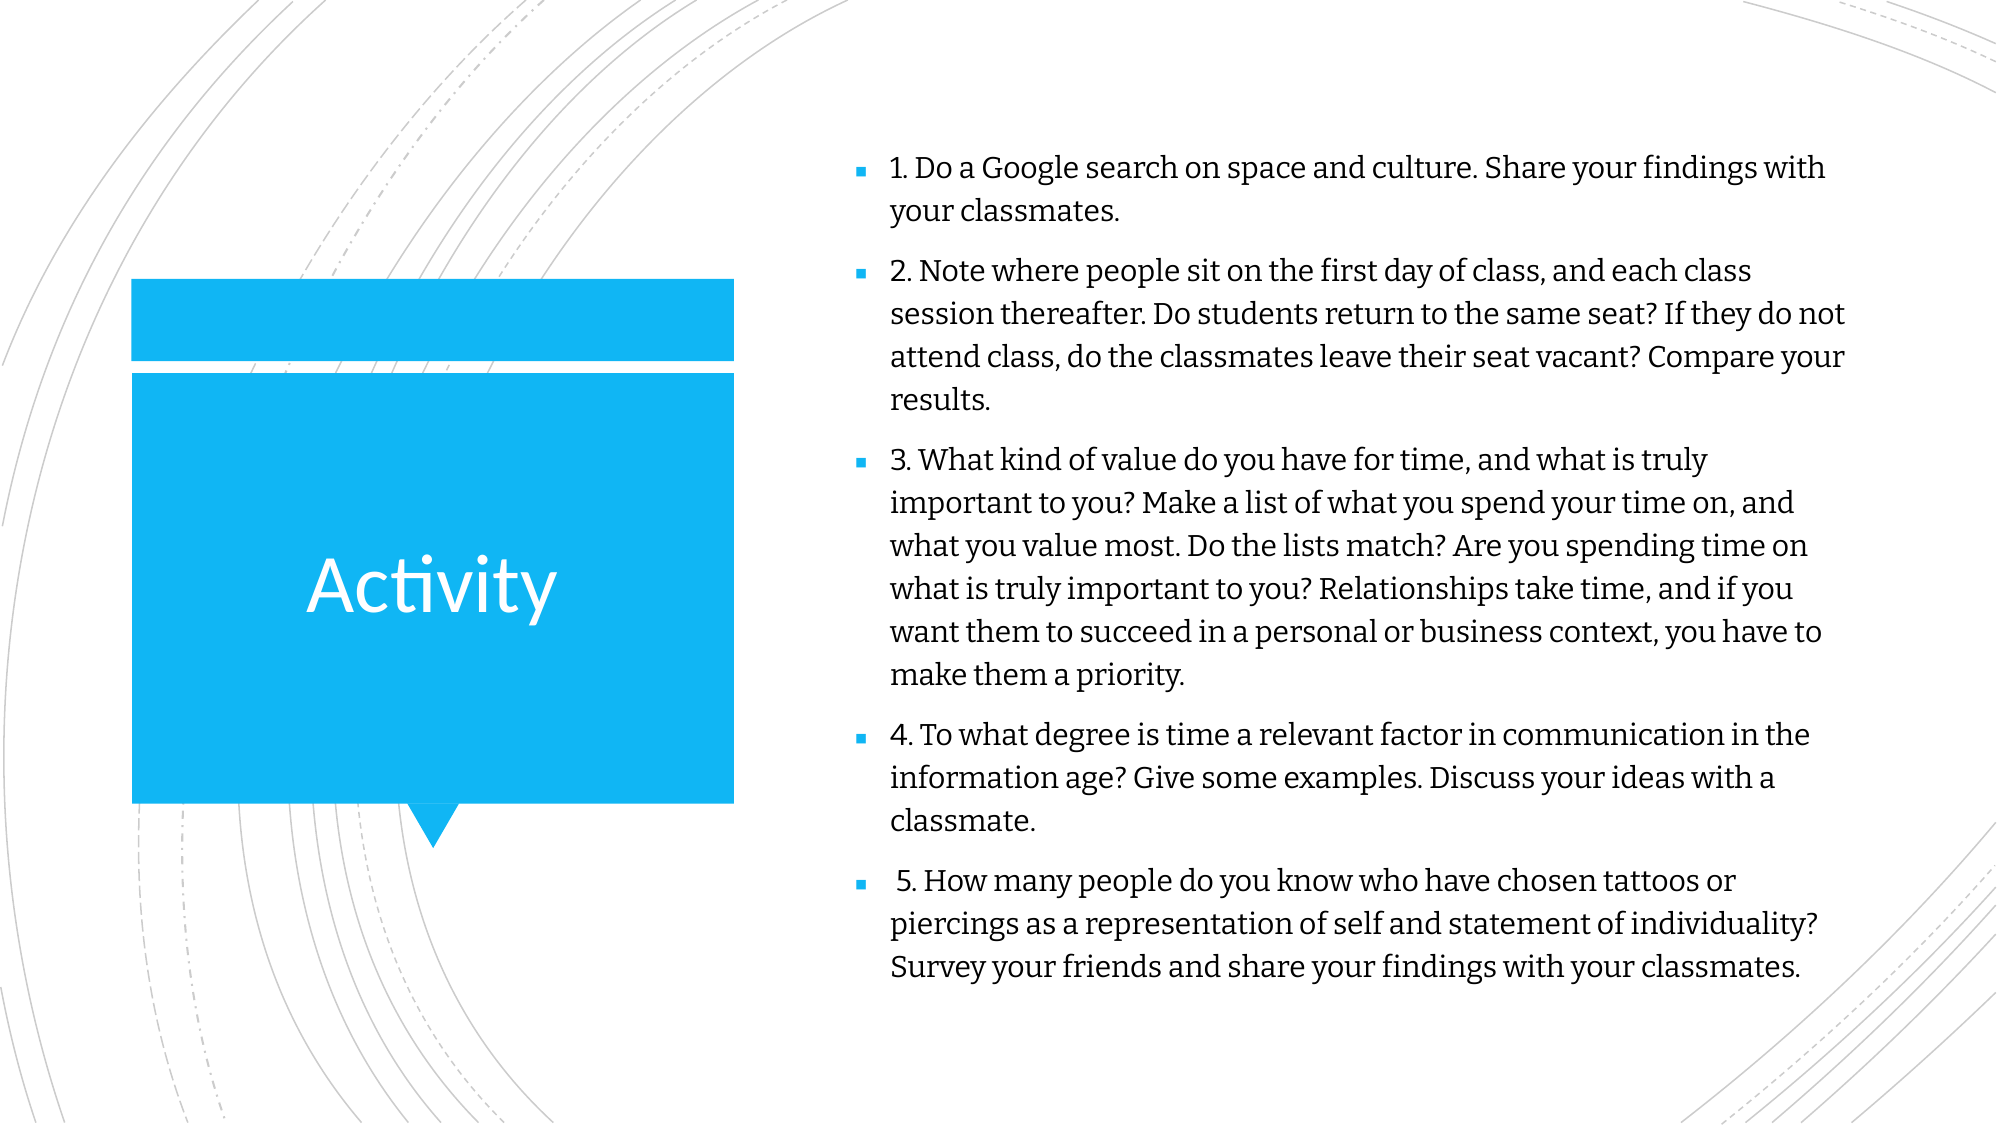

1. Do a Google search on space and culture. Share your findings with your classmates.
2. Note where people sit on the first day of class, and each class session thereafter. Do students return to the same seat? If they do not attend class, do the classmates leave their seat vacant? Compare your results.
3. What kind of value do you have for time, and what is truly important to you? Make a list of what you spend your time on, and what you value most. Do the lists match? Are you spending time on what is truly important to you? Relationships take time, and if you want them to succeed in a personal or business context, you have to make them a priority.
4. To what degree is time a relevant factor in communication in the information age? Give some examples. Discuss your ideas with a classmate.
 5. How many people do you know who have chosen tattoos or piercings as a representation of self and statement of individuality? Survey your friends and share your findings with your classmates.
# Activity